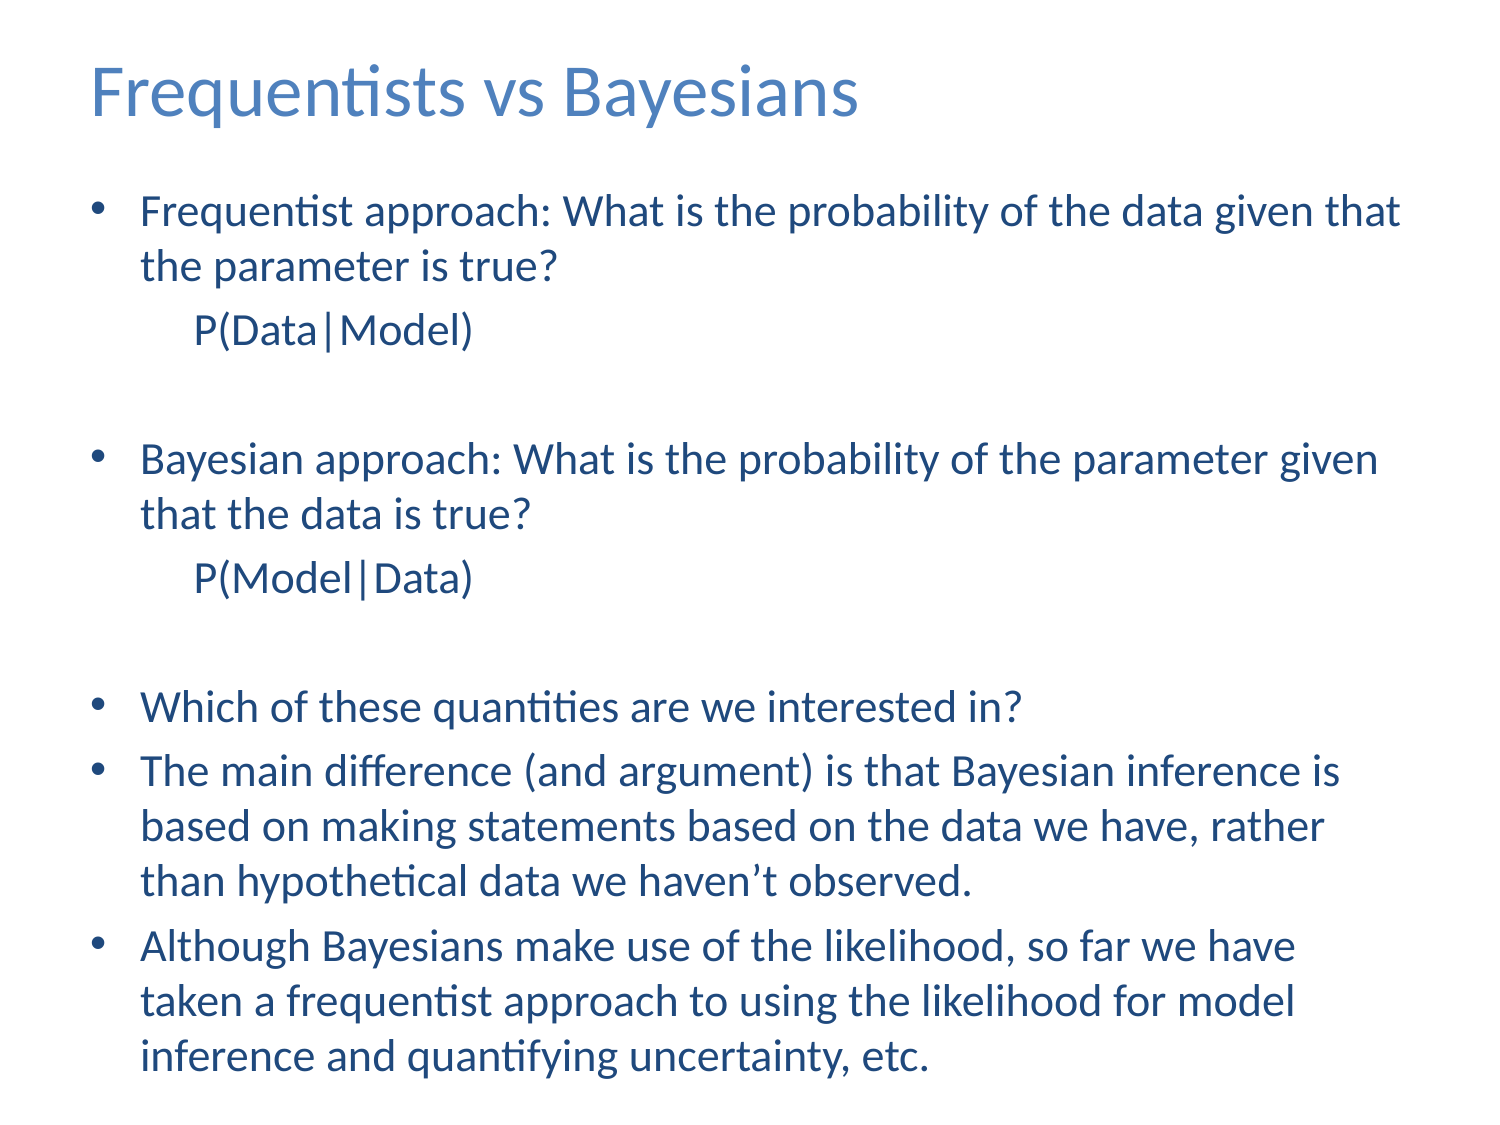

# Frequentists vs Bayesians
Frequentist approach: What is the probability of the data given that the parameter is true?
	P(Data|Model)

Bayesian approach: What is the probability of the parameter given that the data is true?
	P(Model|Data)

Which of these quantities are we interested in?
The main difference (and argument) is that Bayesian inference is based on making statements based on the data we have, rather than hypothetical data we haven’t observed.
Although Bayesians make use of the likelihood, so far we have taken a frequentist approach to using the likelihood for model inference and quantifying uncertainty, etc.